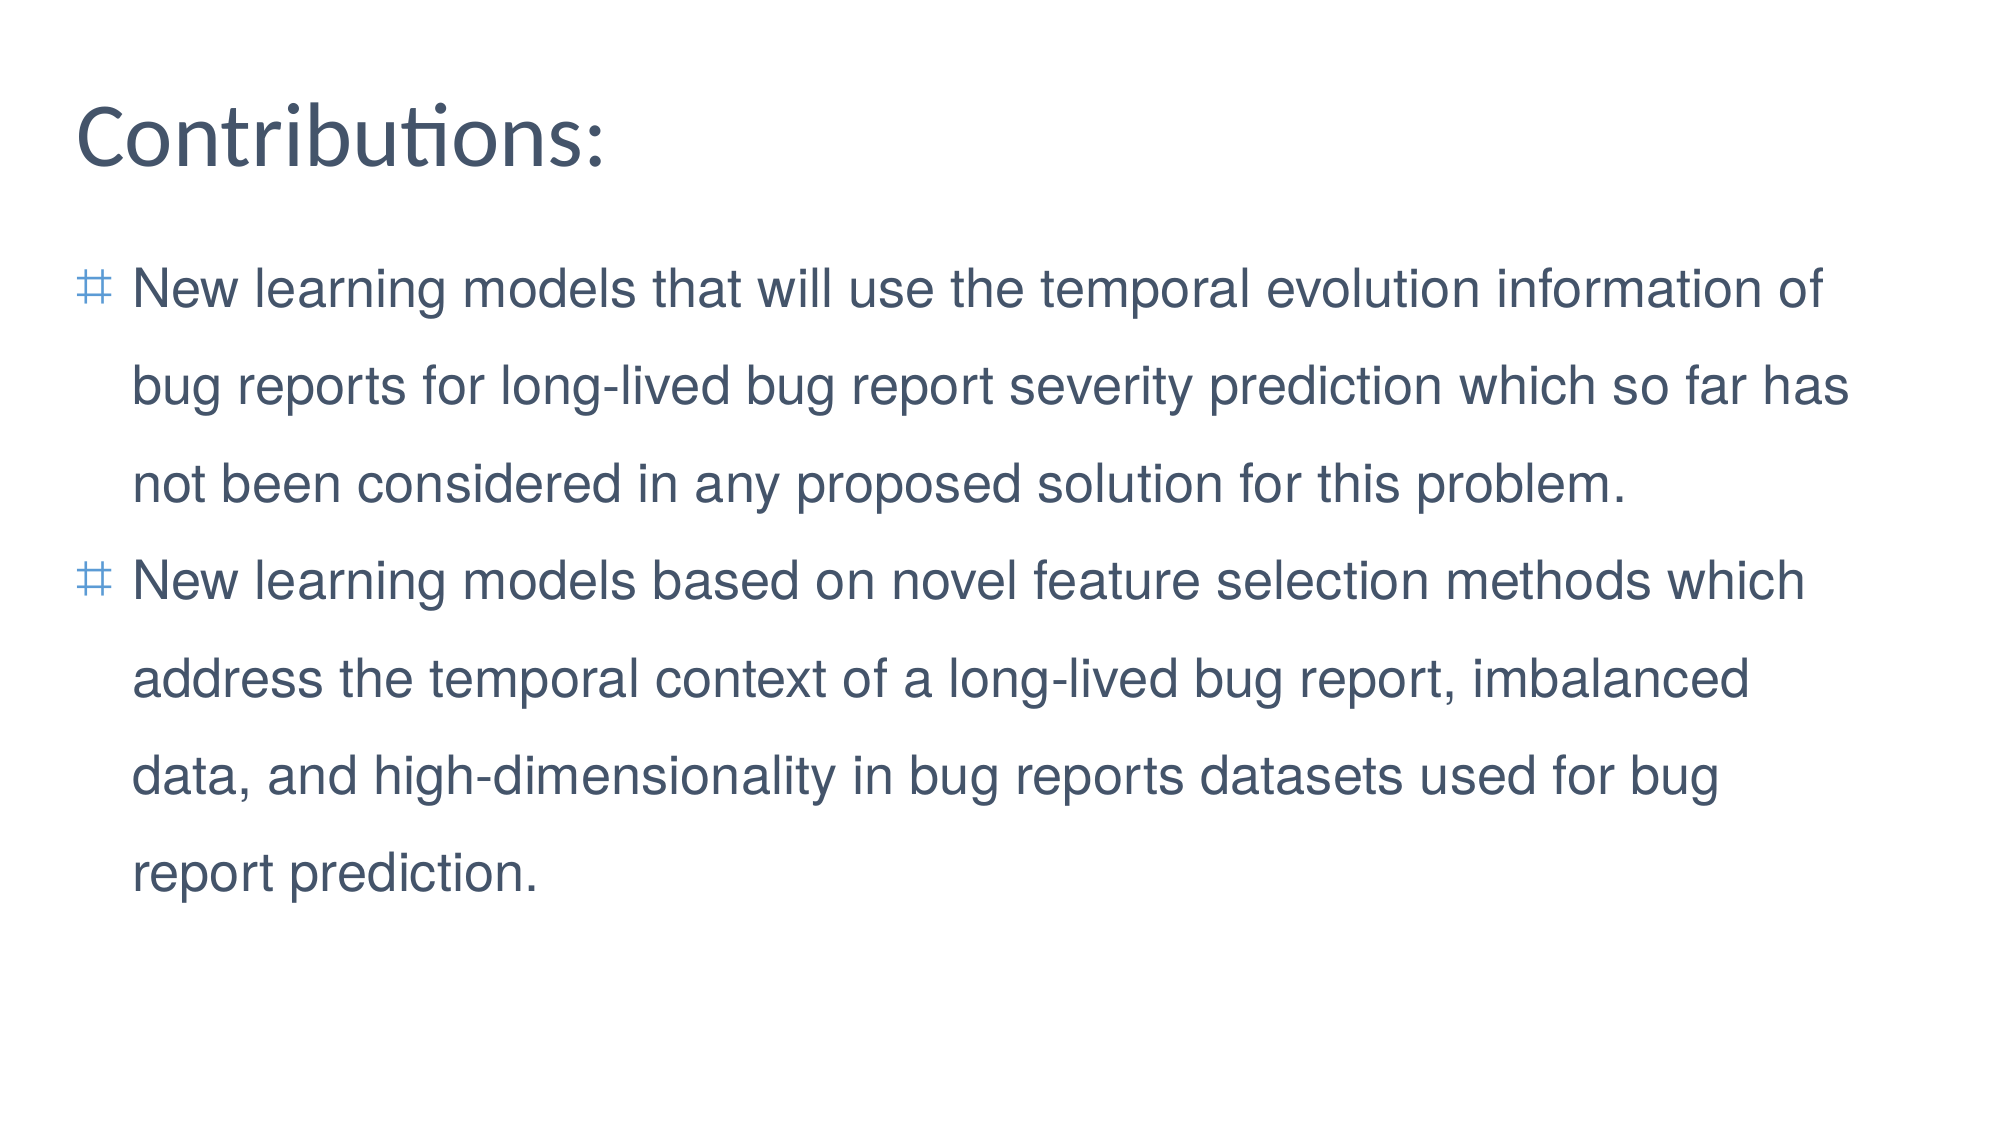

# Contributions:
New learning models that will use the temporal evolution information of bug reports for long-lived bug report severity prediction which so far has not been considered in any proposed solution for this problem.
New learning models based on novel feature selection methods which address the temporal context of a long-lived bug report, imbalanced data, and high-dimensionality in bug reports datasets used for bug report prediction.